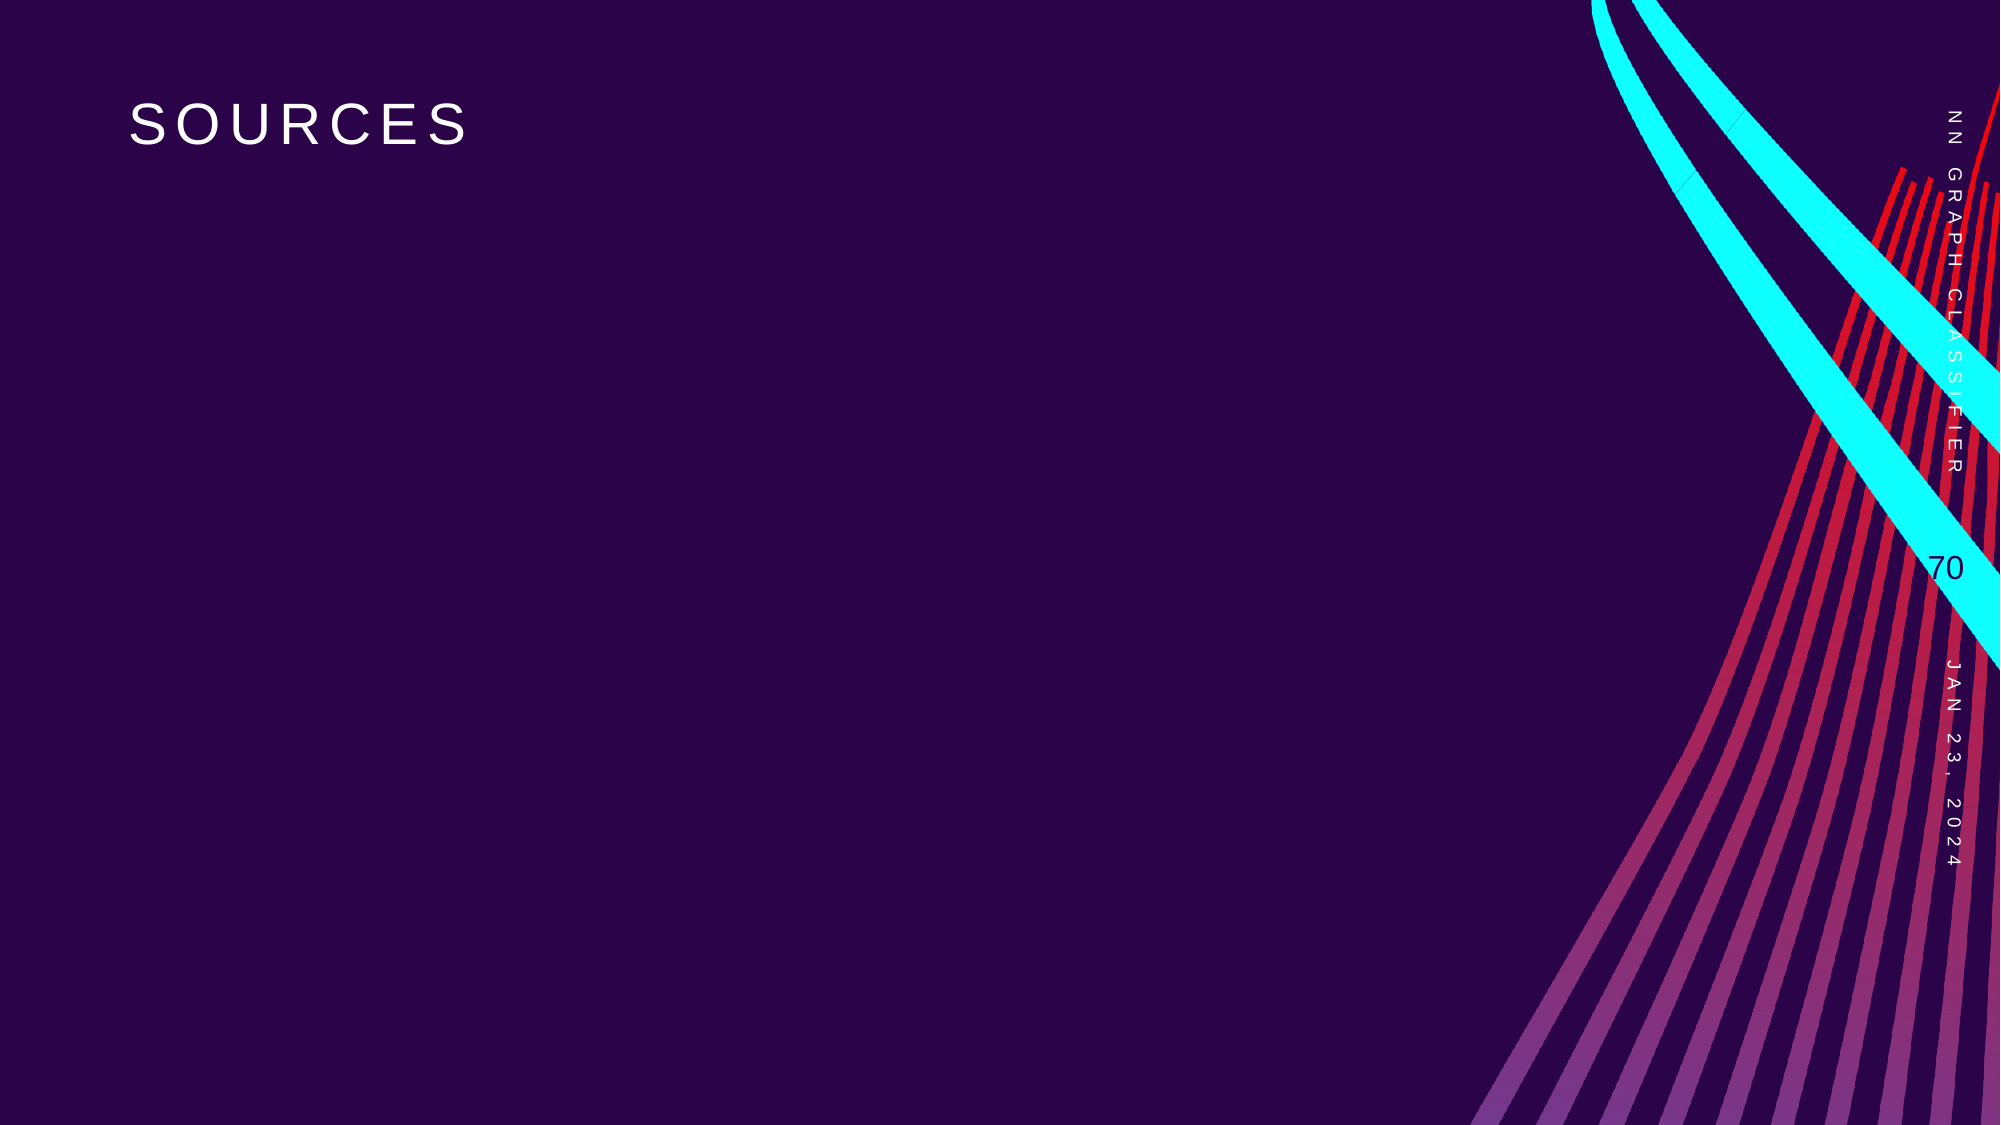

# Sources
NN Graph Classifier
70
Jan 23, 2024